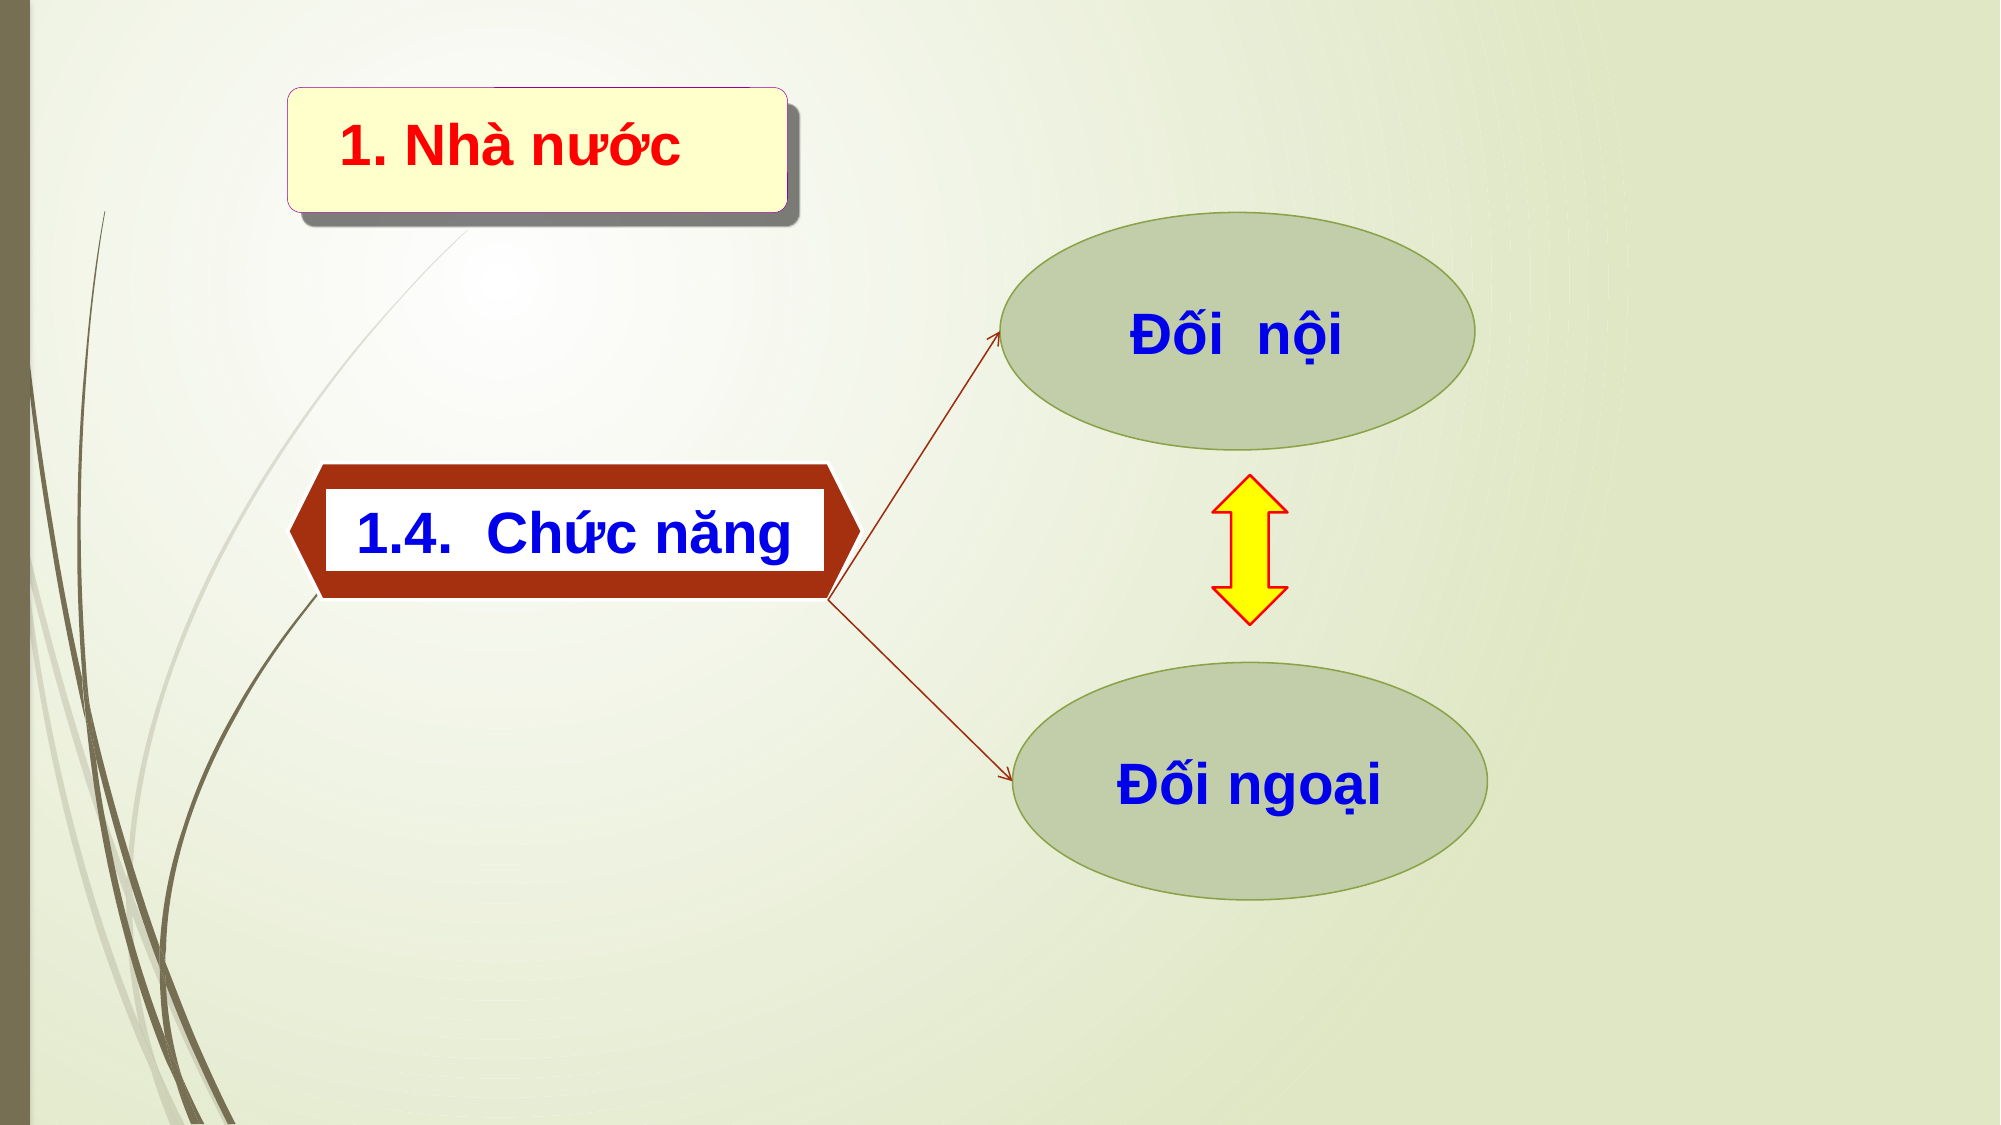

1. Nhà nước
Đối  nội

1.4.  Chức năng
Đối ngoại